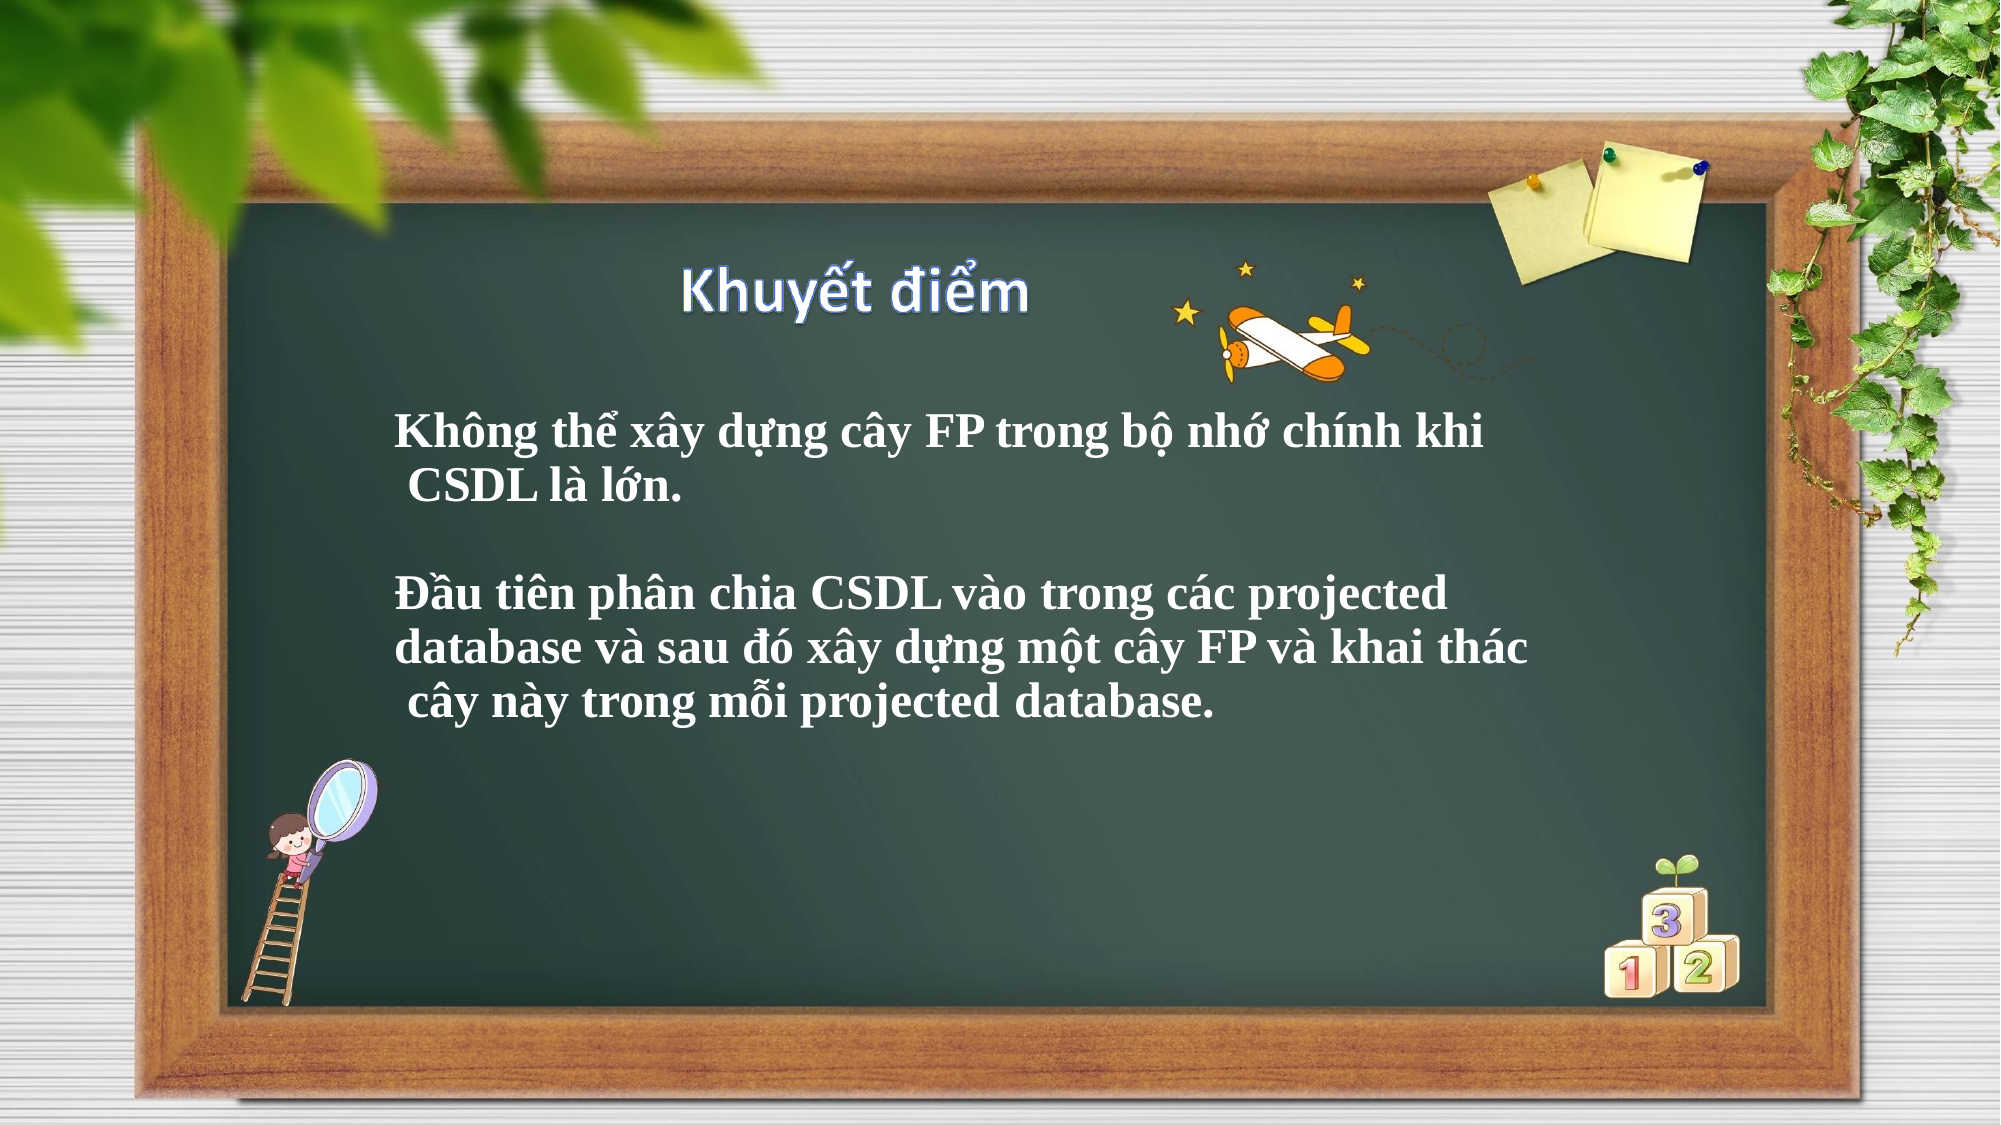

Không thể xây dựng cây FP trong bộ nhớ chính khi  CSDL là lớn.

Đầu tiên phân chia CSDL vào trong các projected  database và sau đó xây dựng một cây FP và khai thác  cây này trong mỗi projected database.